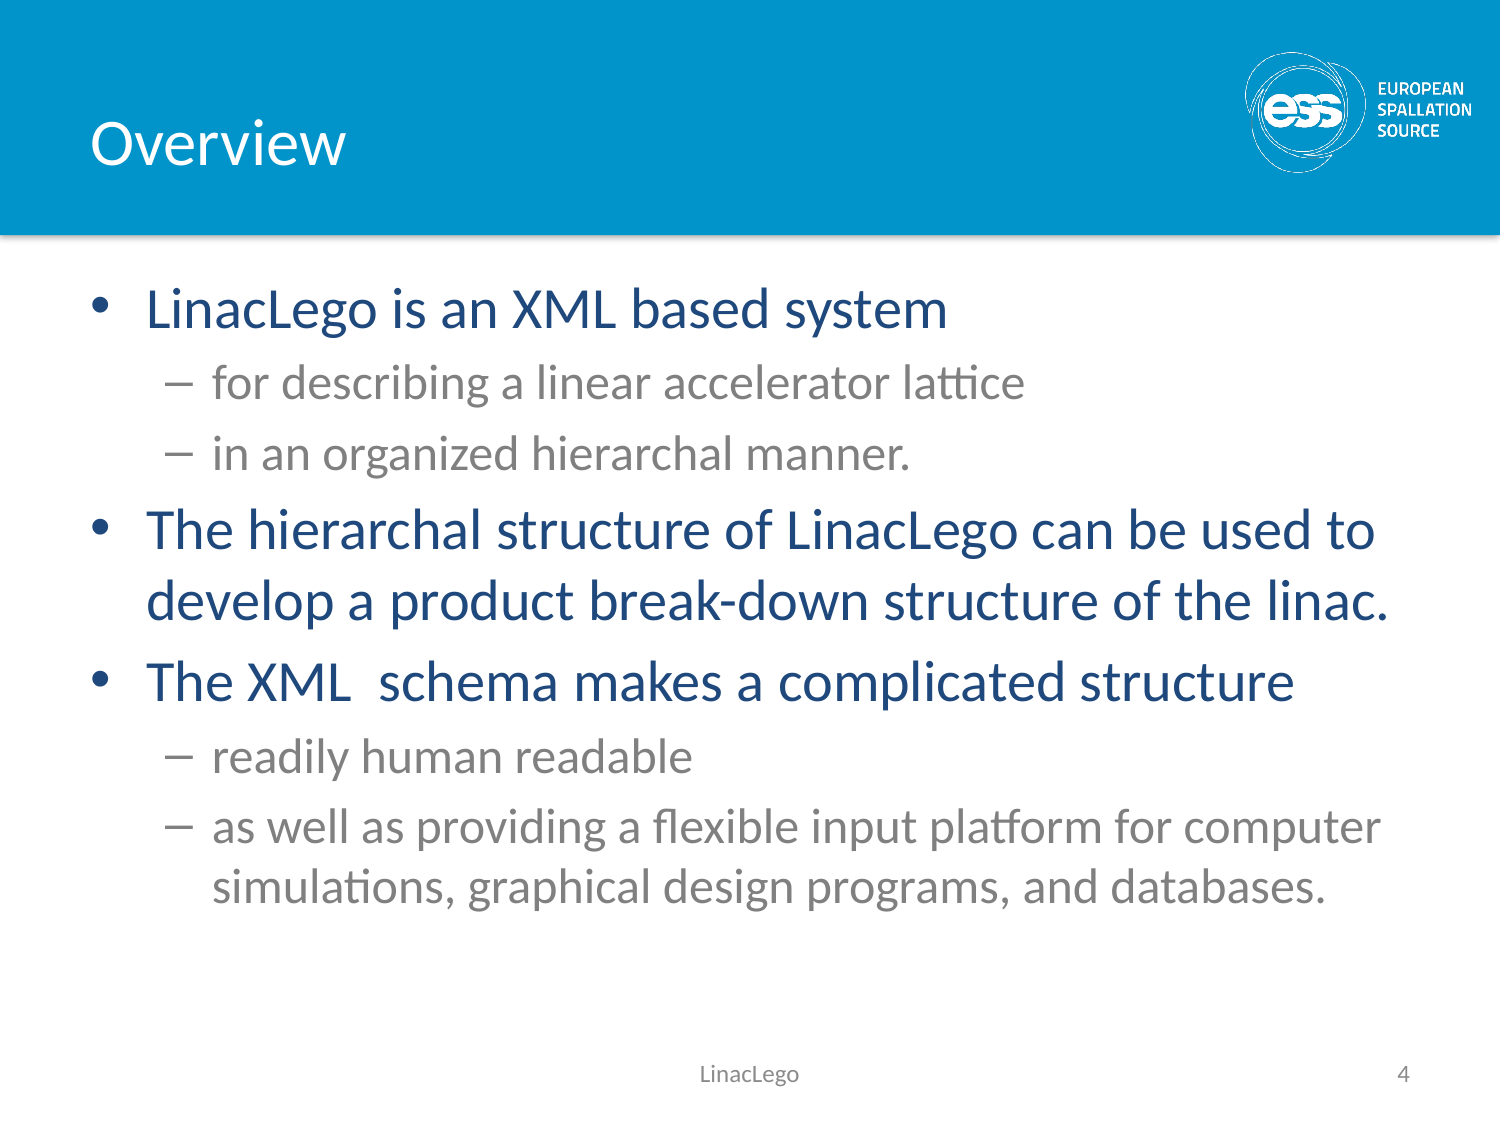

# Overview
LinacLego is an XML based system
for describing a linear accelerator lattice
in an organized hierarchal manner.
The hierarchal structure of LinacLego can be used to develop a product break-down structure of the linac.
The XML  schema makes a complicated structure
readily human readable
as well as providing a flexible input platform for computer simulations, graphical design programs, and databases.
LinacLego
4